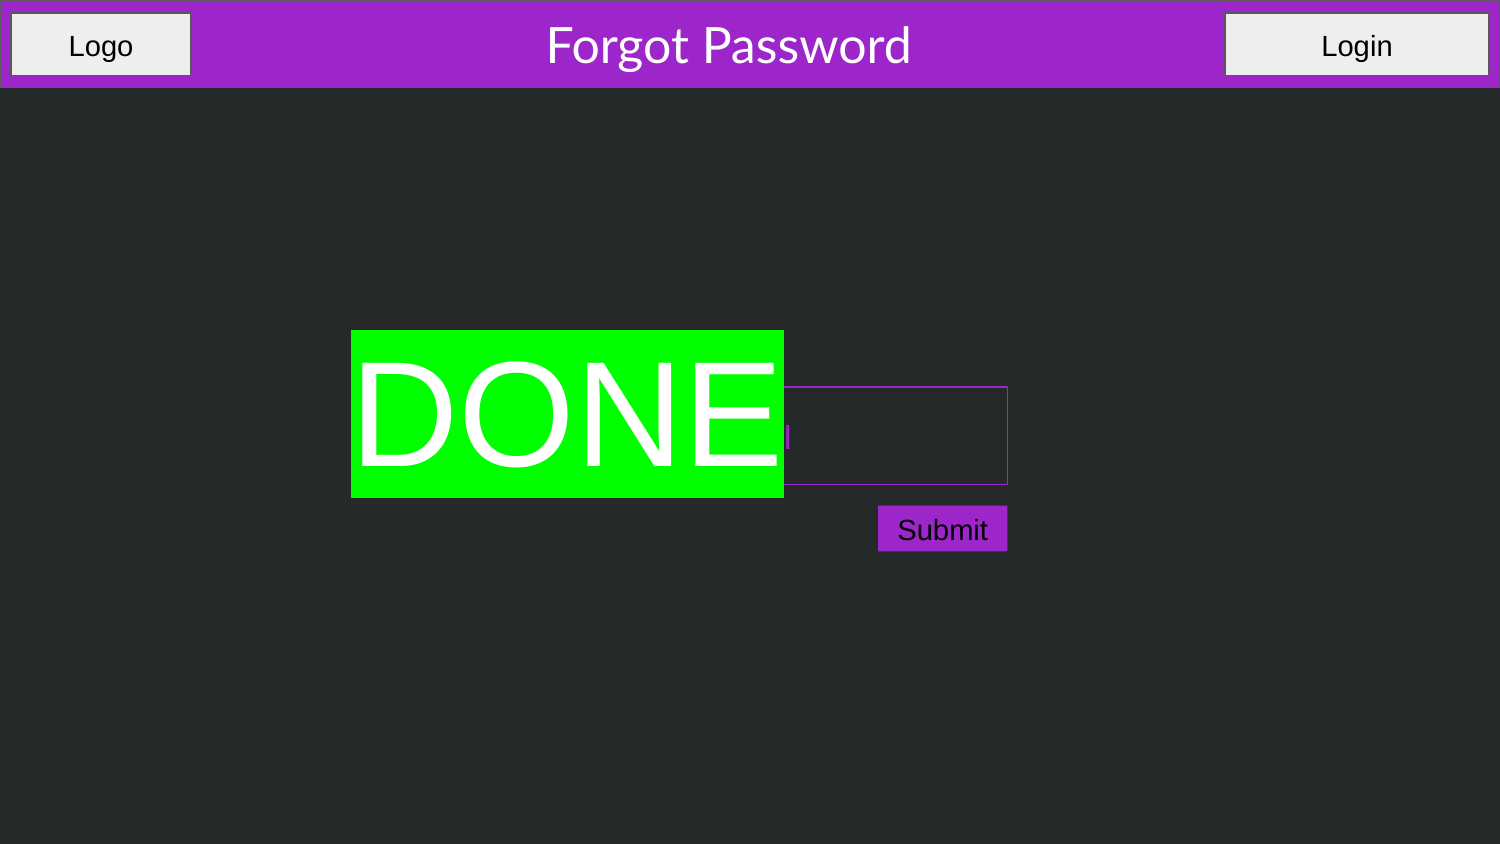

Forgot Password
Logo
Login
DONE
Email
Submit